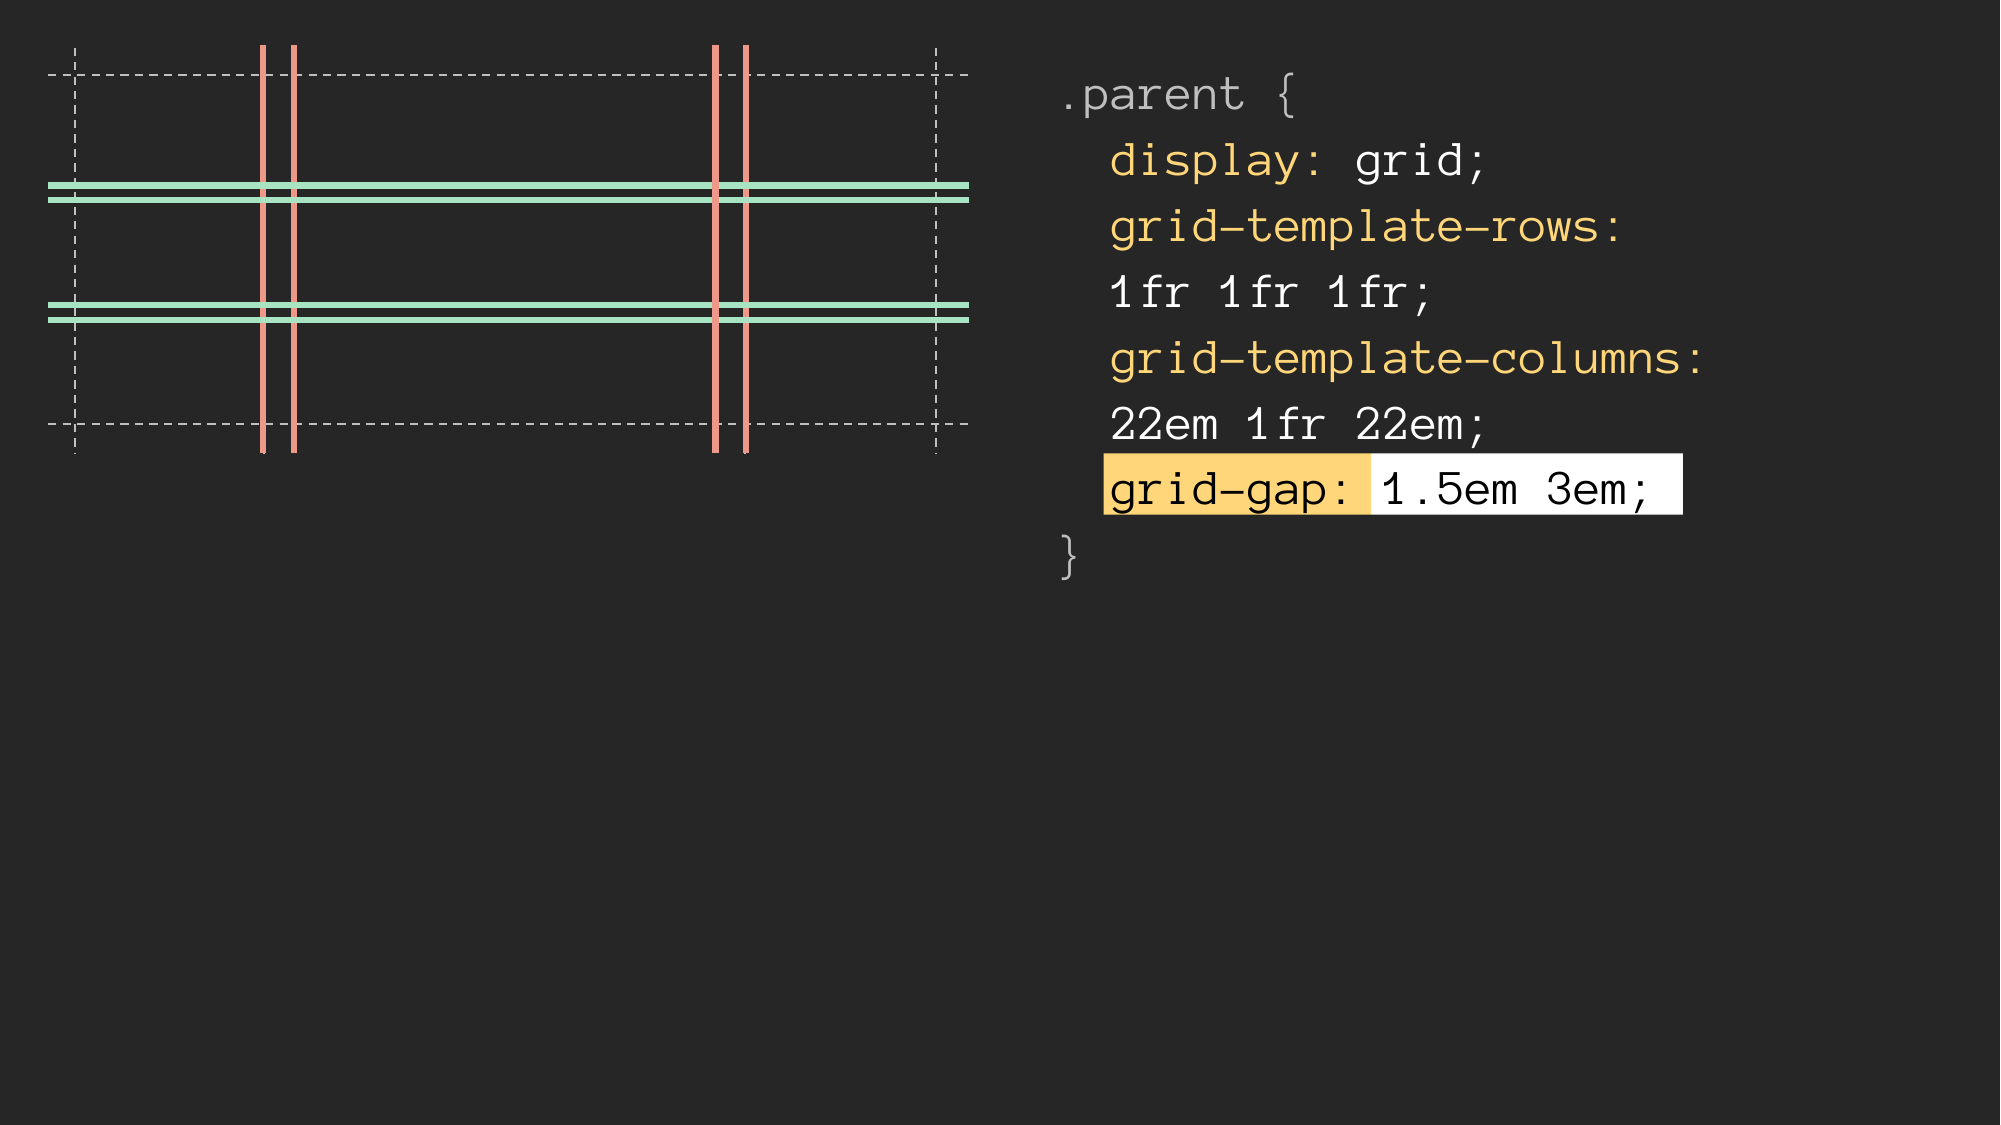

.parent {
  display: grid;
  grid-template-rows:
  1fr 1fr 1fr;
  grid-template-columns:
  22em 1fr 22em;
  grid-gap: 1.5em 3em;
}